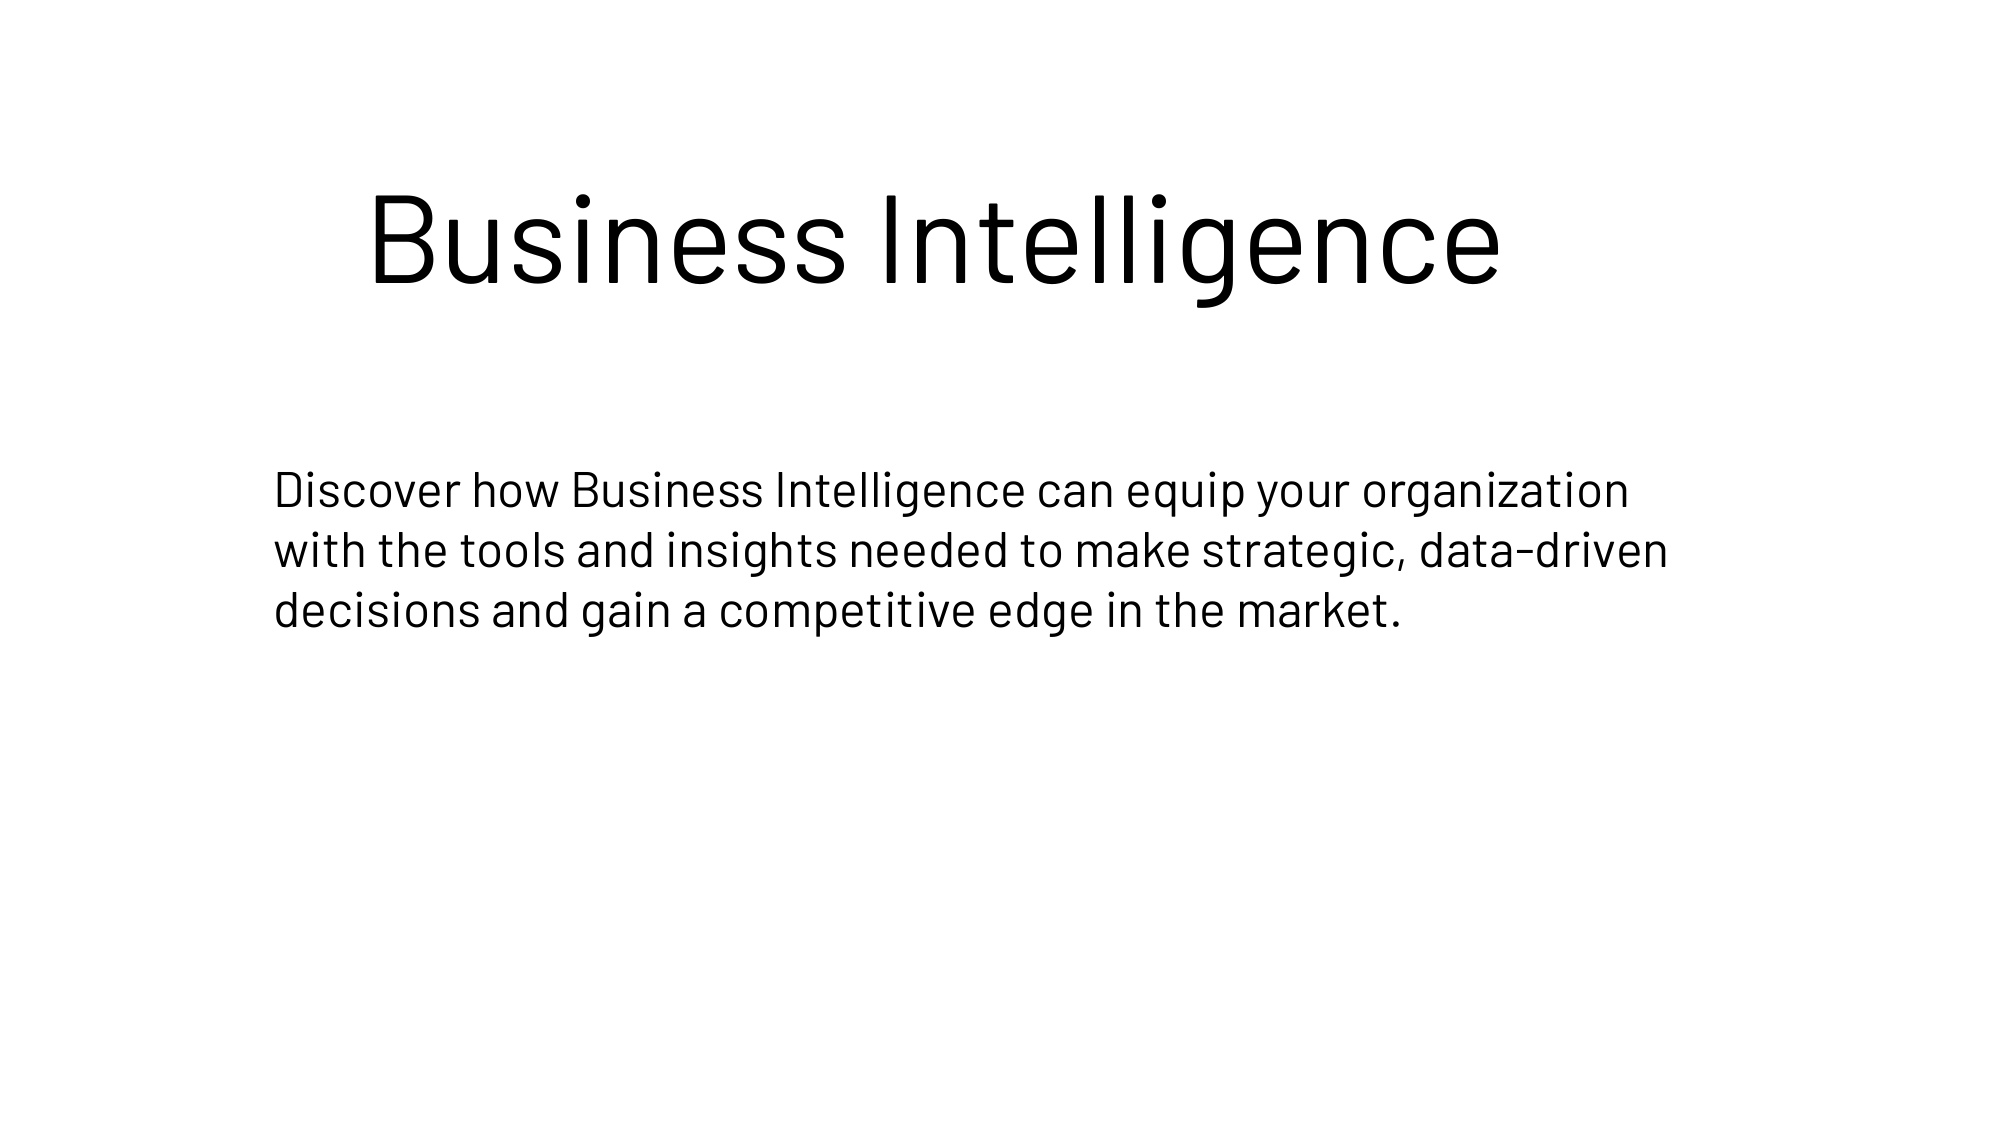

# Business Intelligence
Discover how Business Intelligence can equip your organization with the tools and insights needed to make strategic, data-driven decisions and gain a competitive edge in the market.